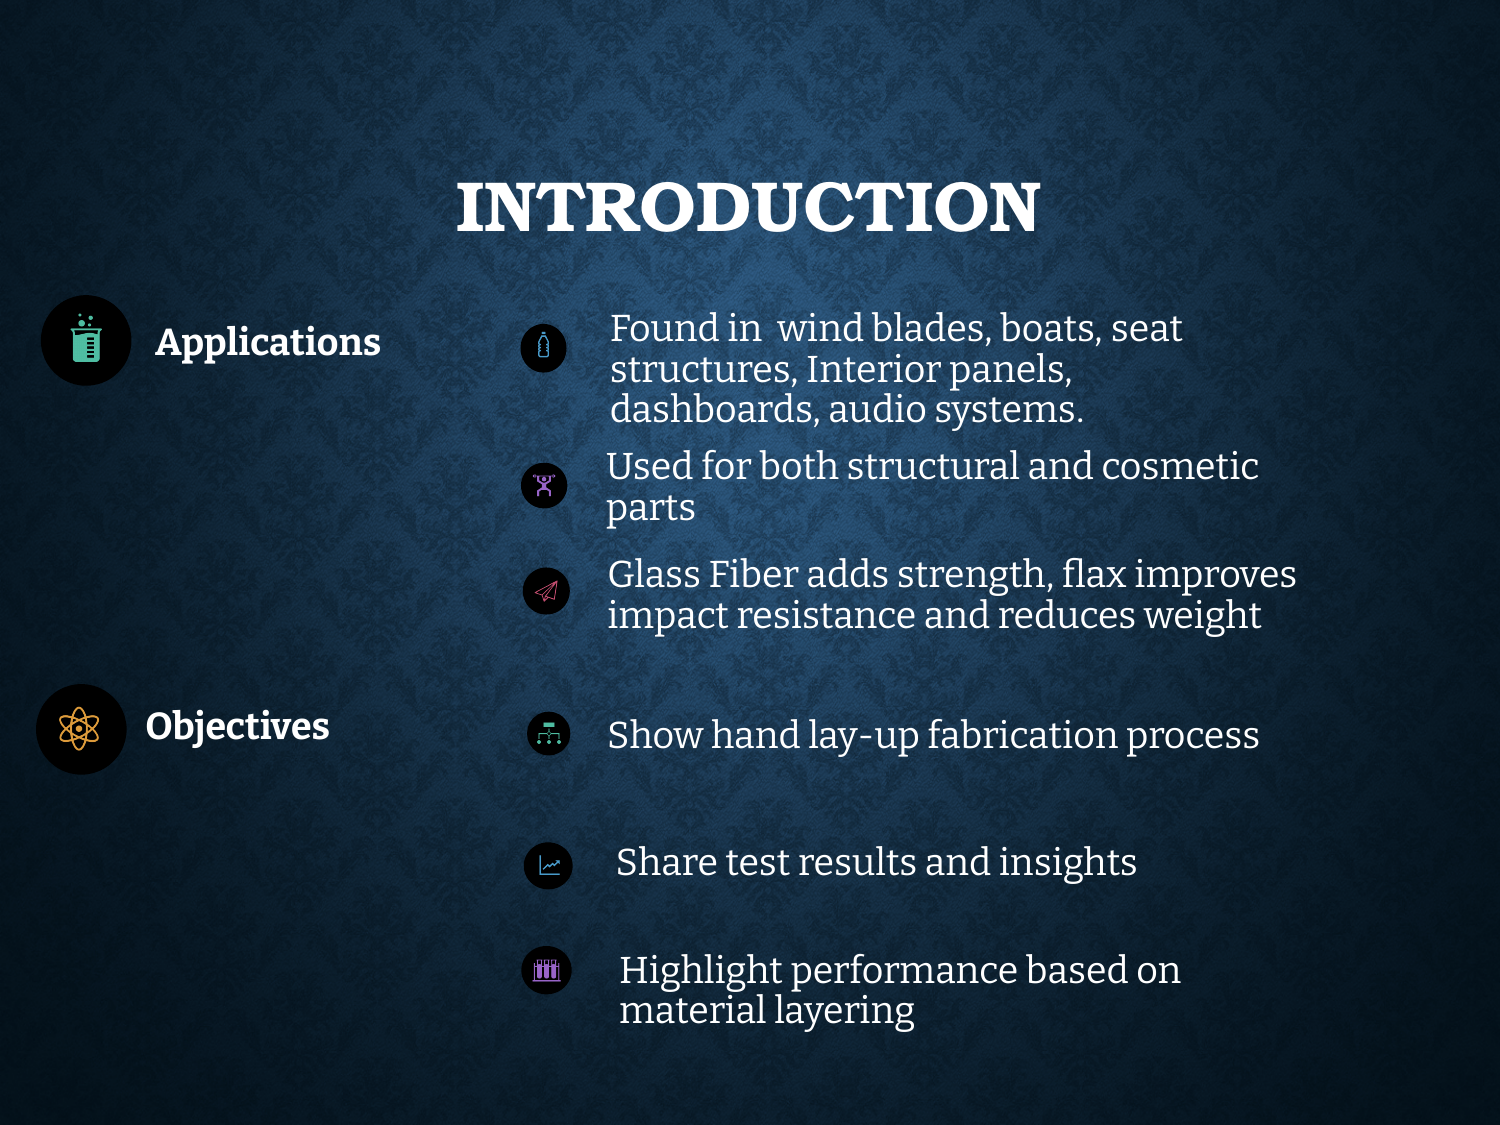

# Introduction
Applications
Found in  wind blades, boats, seat structures, Interior panels, dashboards, audio systems.
Used for both structural and cosmetic parts
Glass Fiber adds strength, flax improves impact resistance and reduces weight
Objectives
Show hand lay-up fabrication process
Share test results and insights

Highlight performance based on material layering